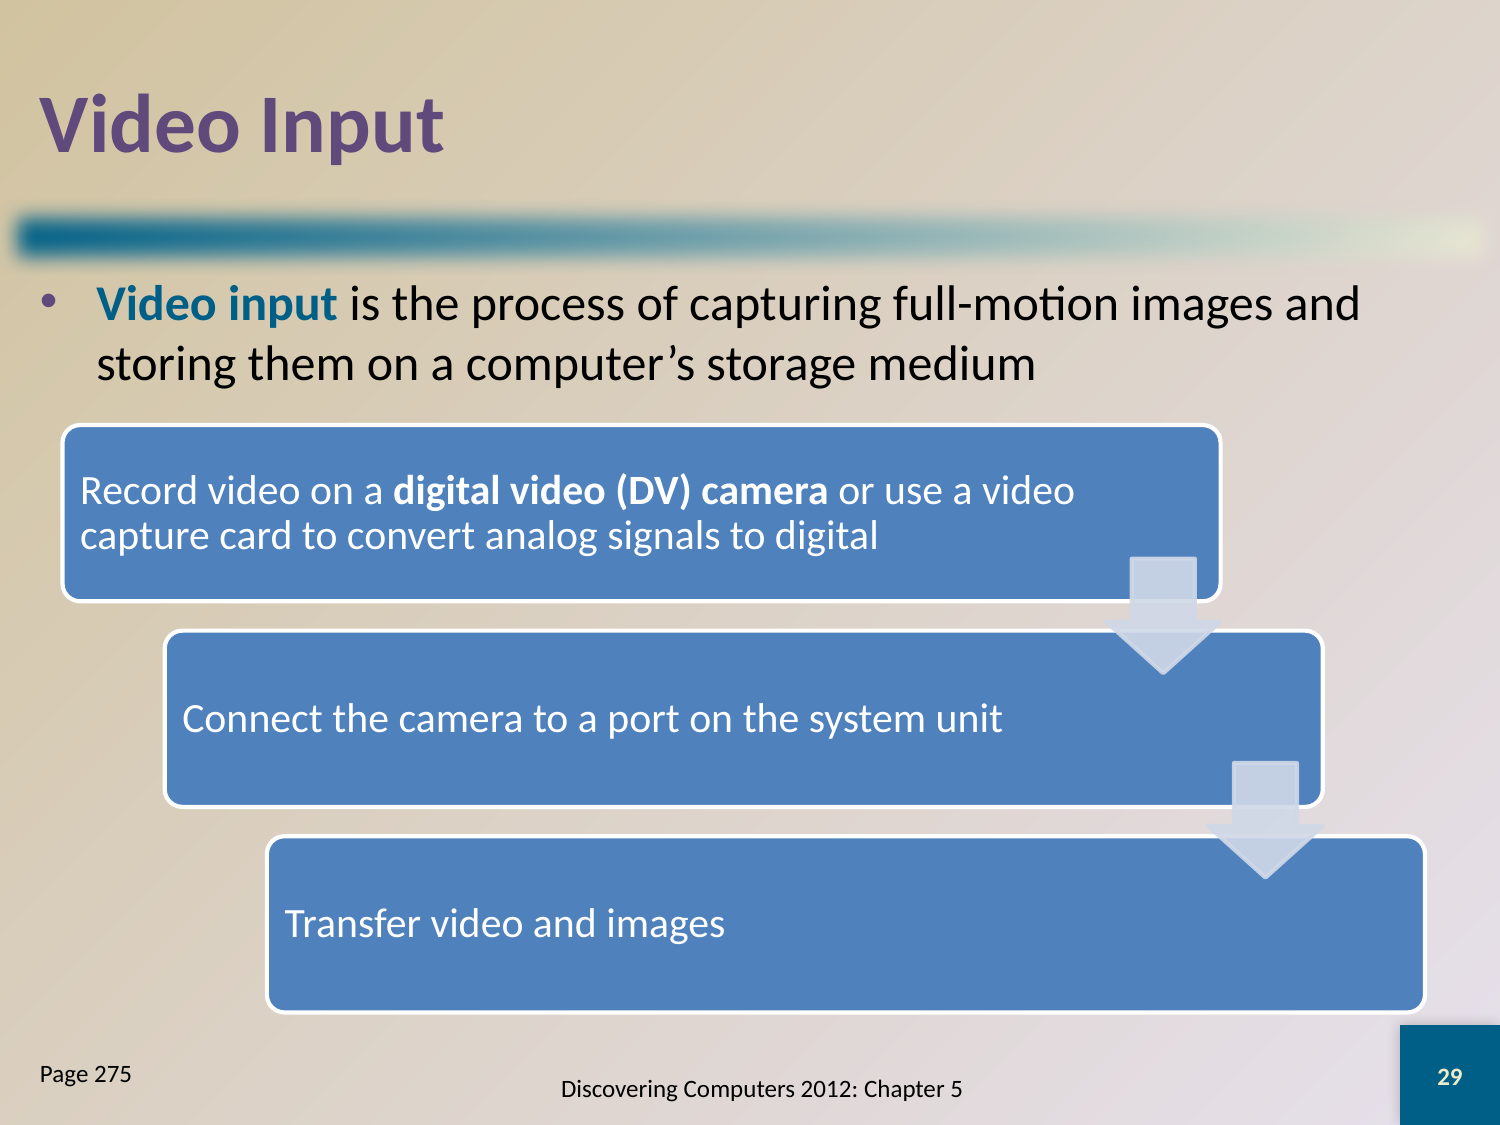

# Video Input
Video input is the process of capturing full-motion images and storing them on a computer’s storage medium
Record video on a digital video (DV) camera or use a video capture card to convert analog signals to digital
Connect the camera to a port on the system unit
Transfer video and images

29
Page 275
Discovering Computers 2012: Chapter 5